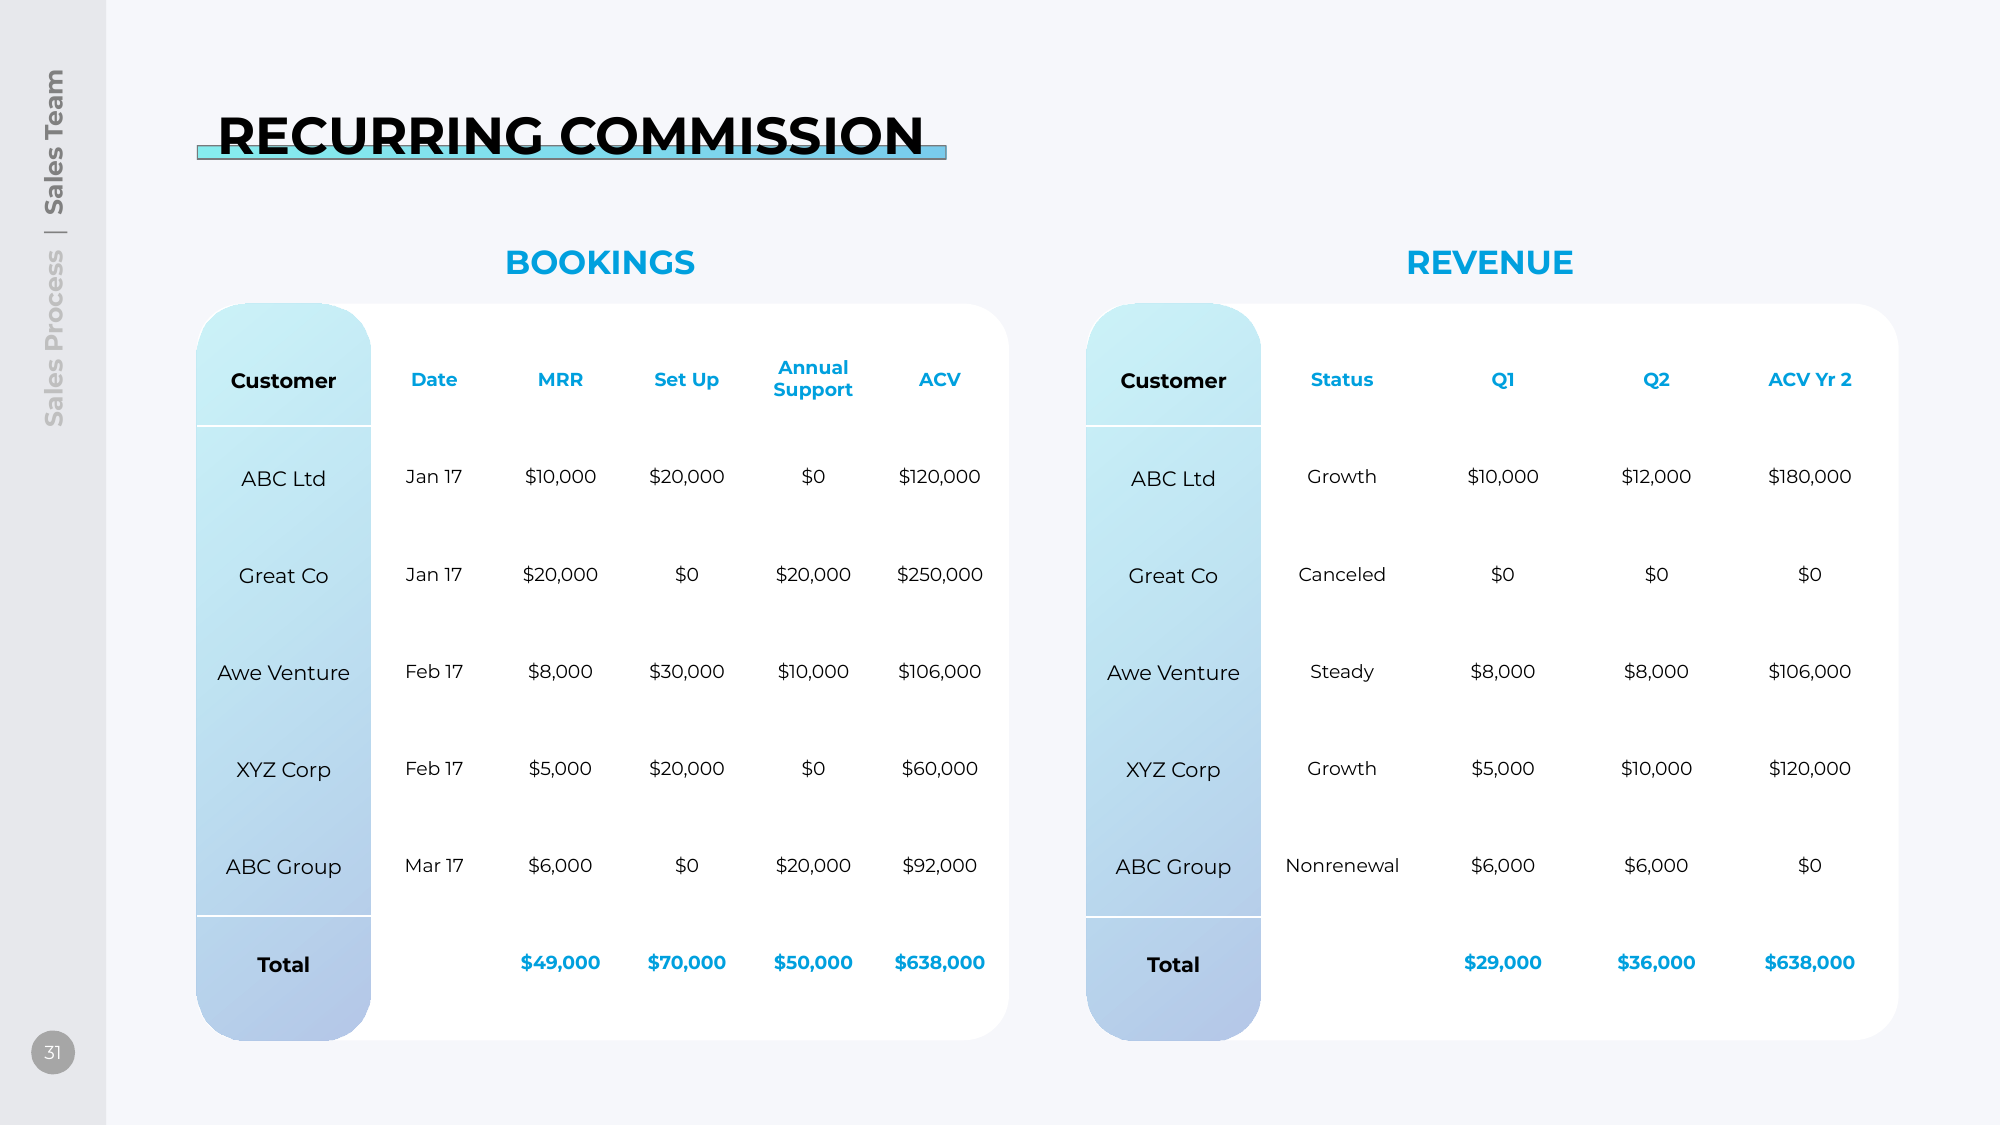

RECURRING COMMISSION

 Sales Process  |  Sales Team
BOOKINGS
REVENUE

Annual Support
Customer
Date
MRR
Set Up
ACV
Customer
Status
Q1
Q2
ACV Yr 2
ABC Ltd
Jan 17
$10,000
$20,000
$0
$120,000
ABC Ltd
Growth
$10,000
$12,000
$180,000
Great Co
Jan 17
$20,000
$0
$20,000
$250,000
Great Co
Canceled
$0
$0
$0
Awe Venture
Feb 17
$8,000
$30,000
$10,000
$106,000
Awe Venture
Steady
$8,000
$8,000
$106,000
XYZ Corp
Feb 17
$5,000
$20,000
$0
$60,000
XYZ Corp
Growth
$5,000
$10,000
$120,000
ABC Group
Mar 17
$6,000
$0
$20,000
$92,000
ABC Group
Nonrenewal
$6,000
$6,000
$0
Total
$49,000
$70,000
$50,000
$638,000
Total
$29,000
$36,000
$638,000
31